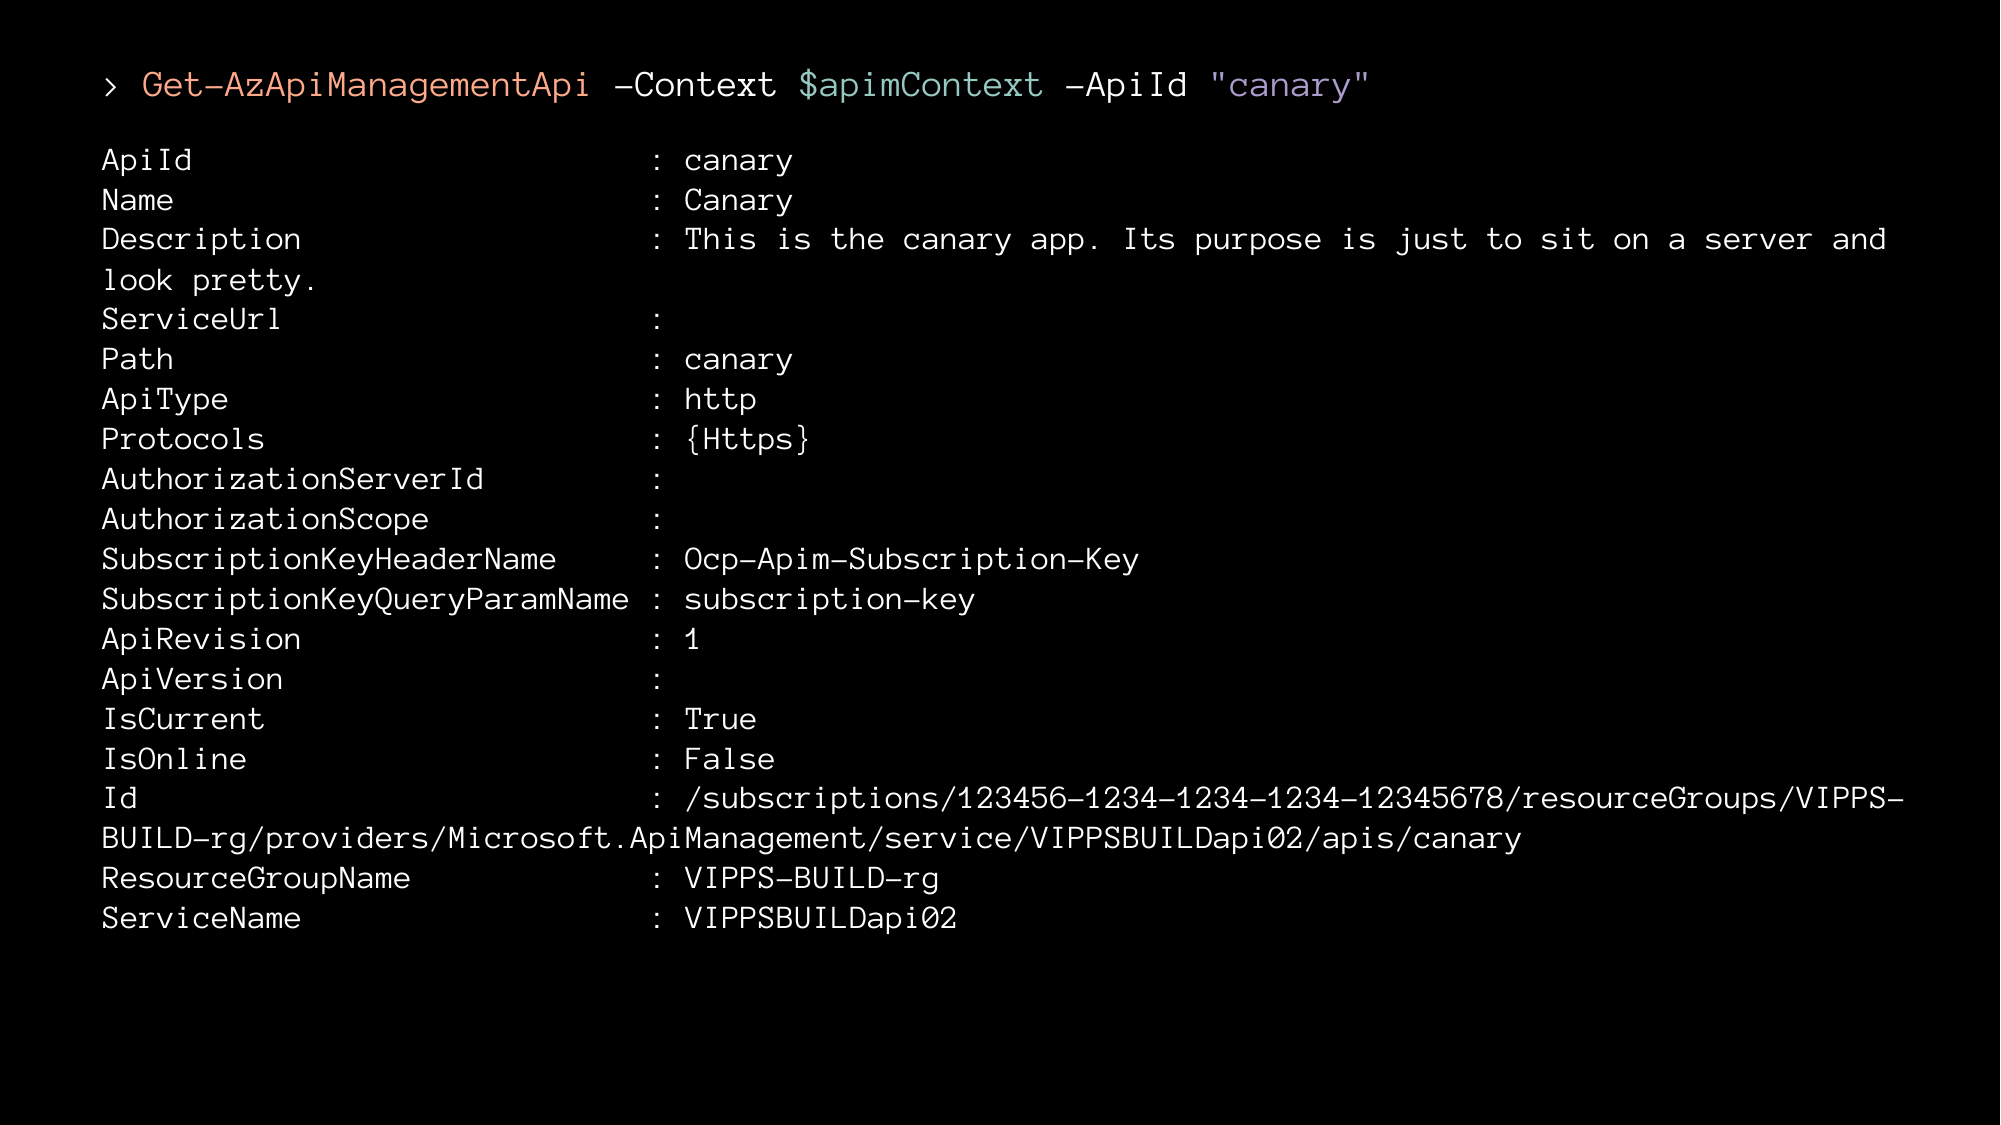

> Get-AzApiManagementApi -Context $apimContext -ApiId "canary"

ApiId                         : canary​
Name                          : Canary​
Description                   : This is the canary app. Its purpose is just to sit on a server and look pretty.​
ServiceUrl                    : ​
Path                          : canary​
ApiType                       : http​
Protocols                     : {Https}​
AuthorizationServerId         : ​
AuthorizationScope            : ​
SubscriptionKeyHeaderName     : Ocp-Apim-Subscription-Key​
SubscriptionKeyQueryParamName : subscription-key​
ApiRevision                   : 1​
ApiVersion                    : ​
IsCurrent                     : True​
IsOnline                      : False​
Id                            : /subscriptions/123456-1234-1234-1234-12345678/resourceGroups/VIPPS-BUILD-rg/providers/Microsoft.ApiManagement/service/VIPPSBUILDapi02/apis/canary​
ResourceGroupName             : VIPPS-BUILD-rg​
ServiceName                   : VIPPSBUILDapi02​
​
​